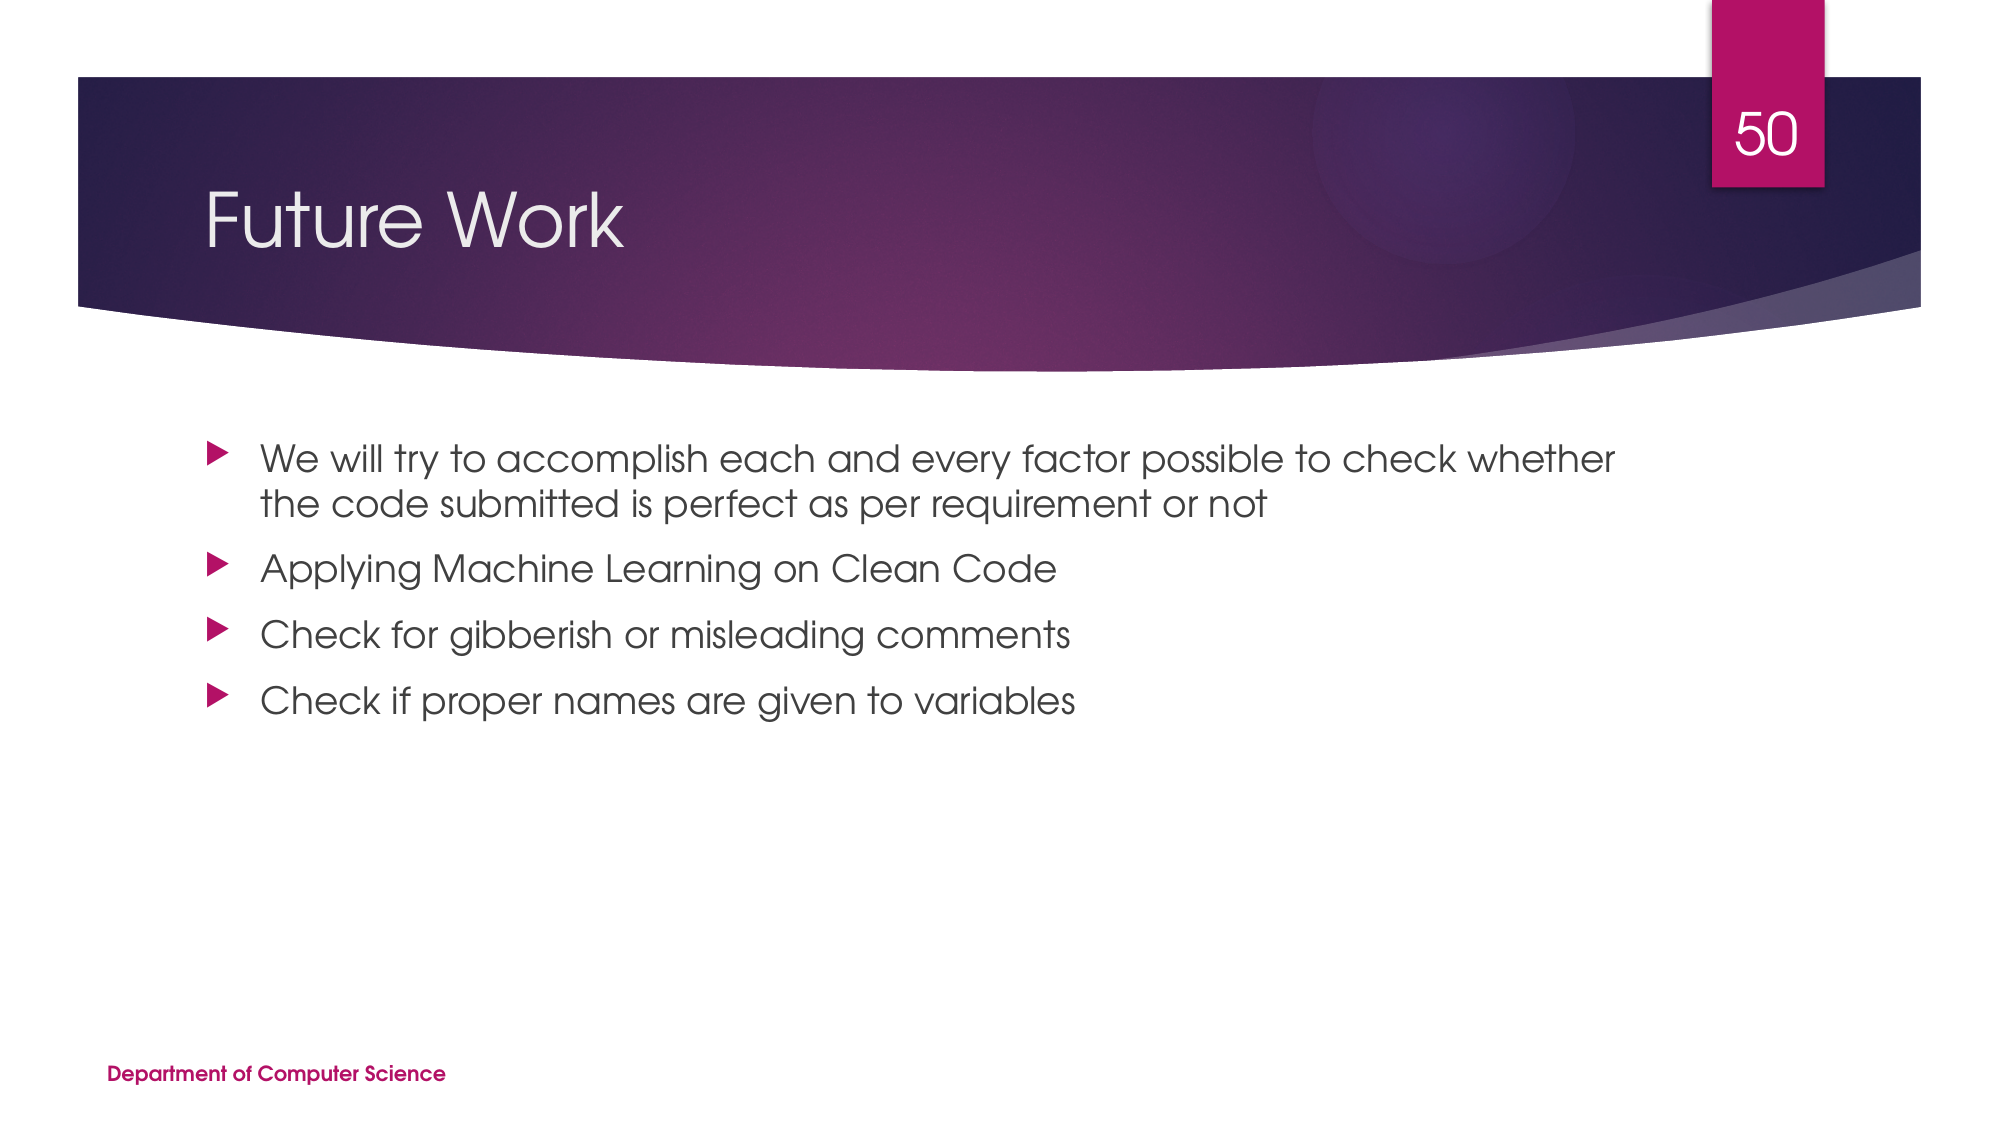

50
# Future Work
We will try to accomplish each and every factor possible to check whether the code submitted is perfect as per requirement or not
Applying Machine Learning on Clean Code
Check for gibberish or misleading comments
Check if proper names are given to variables

Department of Computer Science